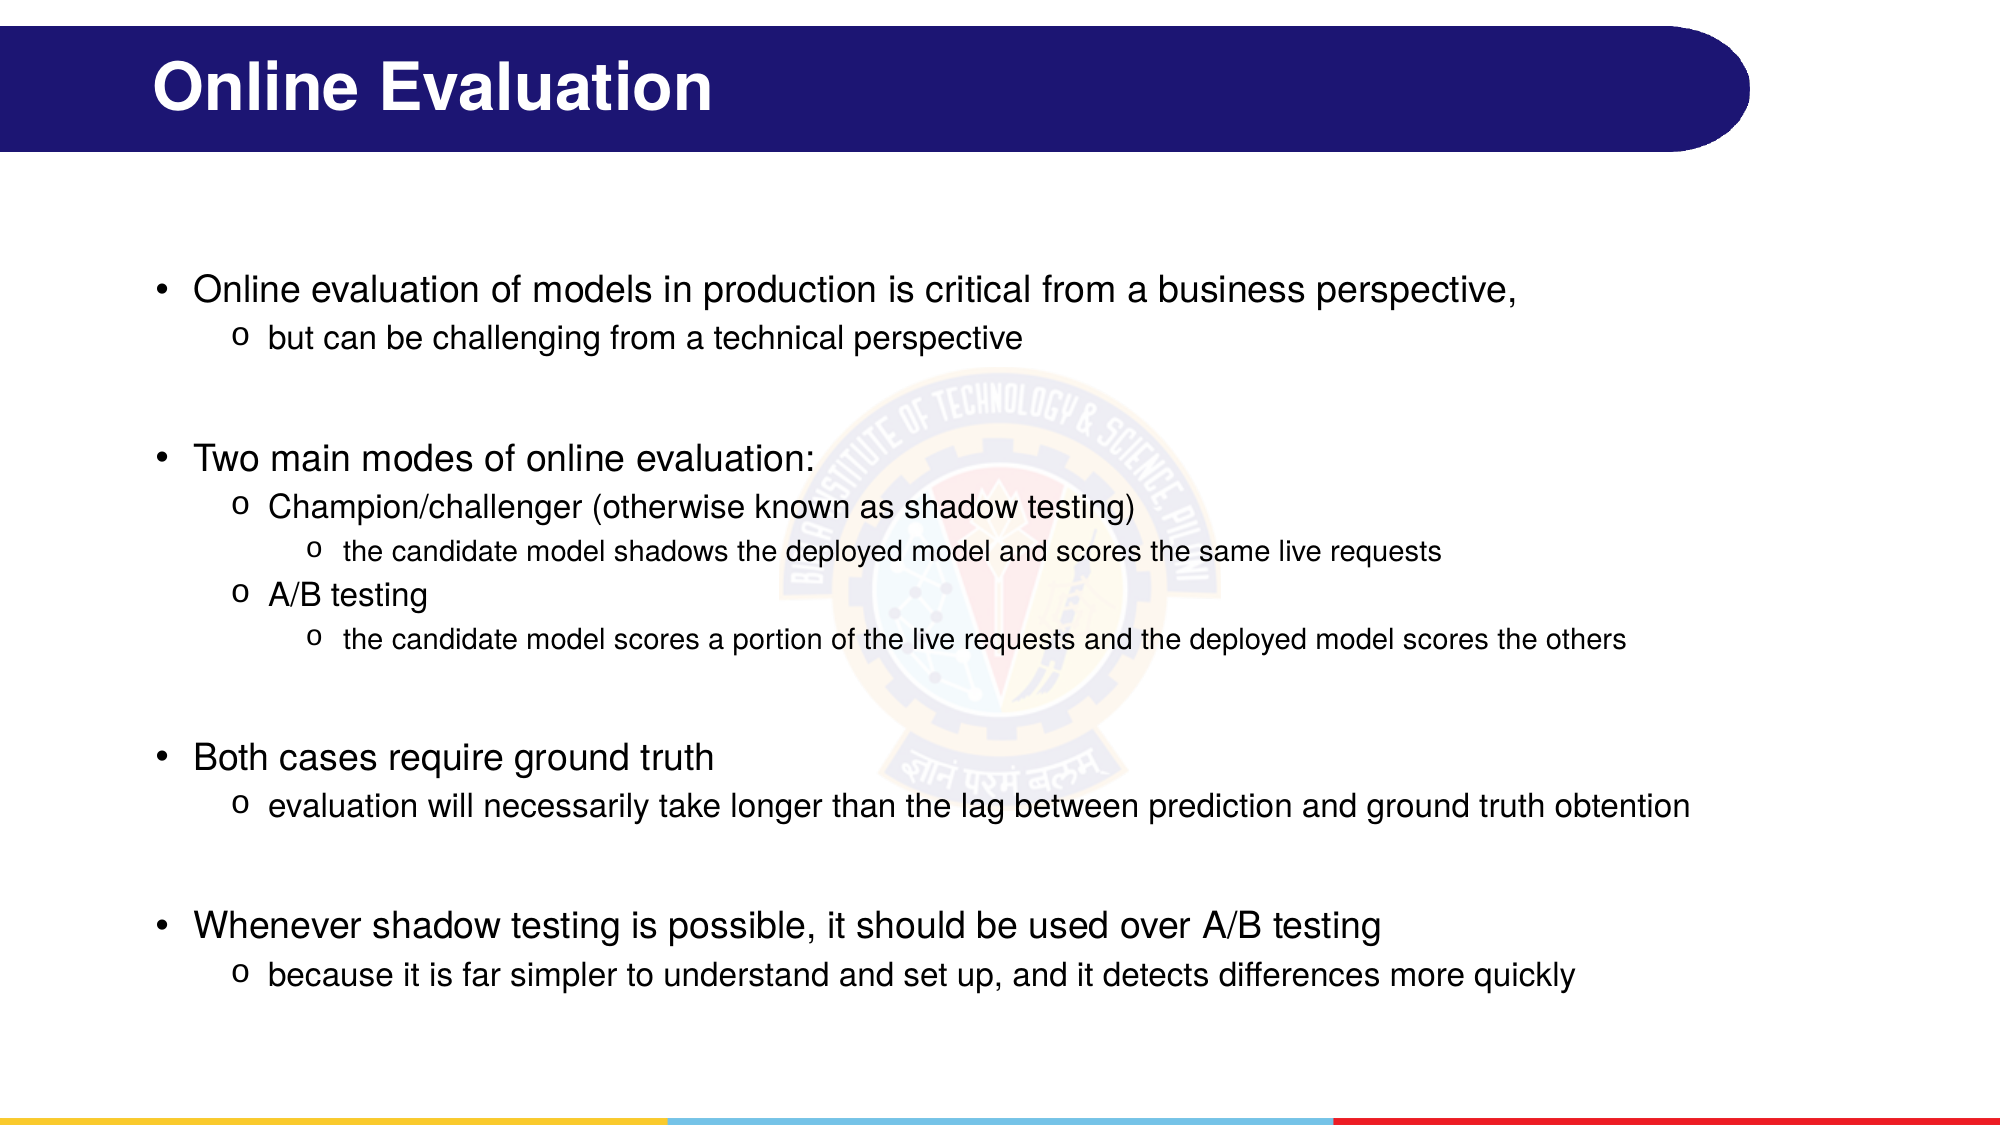

# Online Evaluation

Online evaluation of models in production is critical from a business perspective,
but can be challenging from a technical perspective

Two main modes of online evaluation:
Champion/challenger (otherwise known as shadow testing)
the candidate model shadows the deployed model and scores the same live requests
A/B testing
the candidate model scores a portion of the live requests and the deployed model scores the others

Both cases require ground truth
evaluation will necessarily take longer than the lag between prediction and ground truth obtention

Whenever shadow testing is possible, it should be used over A/B testing
because it is far simpler to understand and set up, and it detects differences more quickly